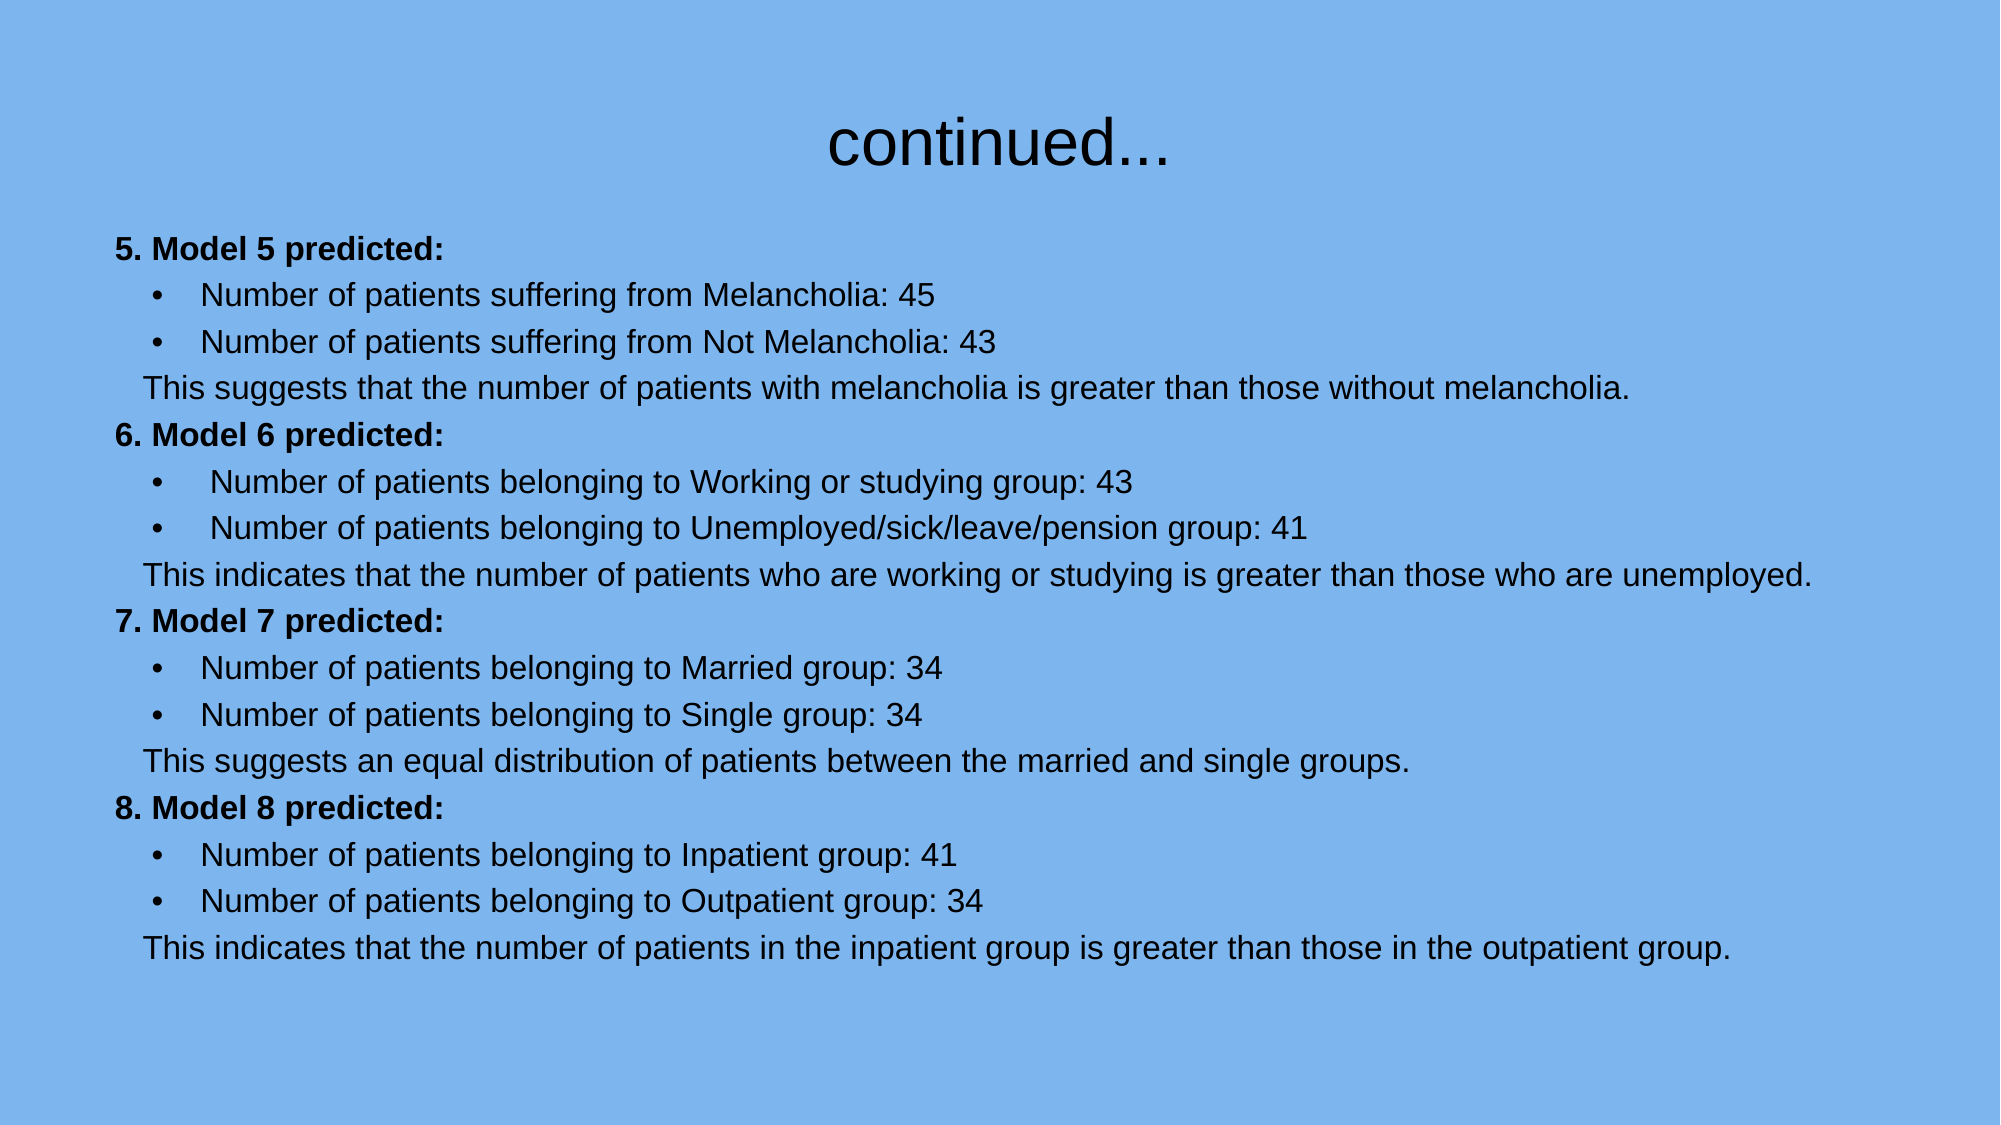

# continued...
5. Model 5 predicted:
    •    Number of patients suffering from Melancholia: 45
    •    Number of patients suffering from Not Melancholia: 43
   This suggests that the number of patients with melancholia is greater than those without melancholia.
6. Model 6 predicted:
    •     Number of patients belonging to Working or studying group: 43
    •     Number of patients belonging to Unemployed/sick/leave/pension group: 41
   This indicates that the number of patients who are working or studying is greater than those who are unemployed.
7. Model 7 predicted:
    •    Number of patients belonging to Married group: 34
    •    Number of patients belonging to Single group: 34
   This suggests an equal distribution of patients between the married and single groups.
8. Model 8 predicted:
    •    Number of patients belonging to Inpatient group: 41
    •    Number of patients belonging to Outpatient group: 34
   This indicates that the number of patients in the inpatient group is greater than those in the outpatient group.